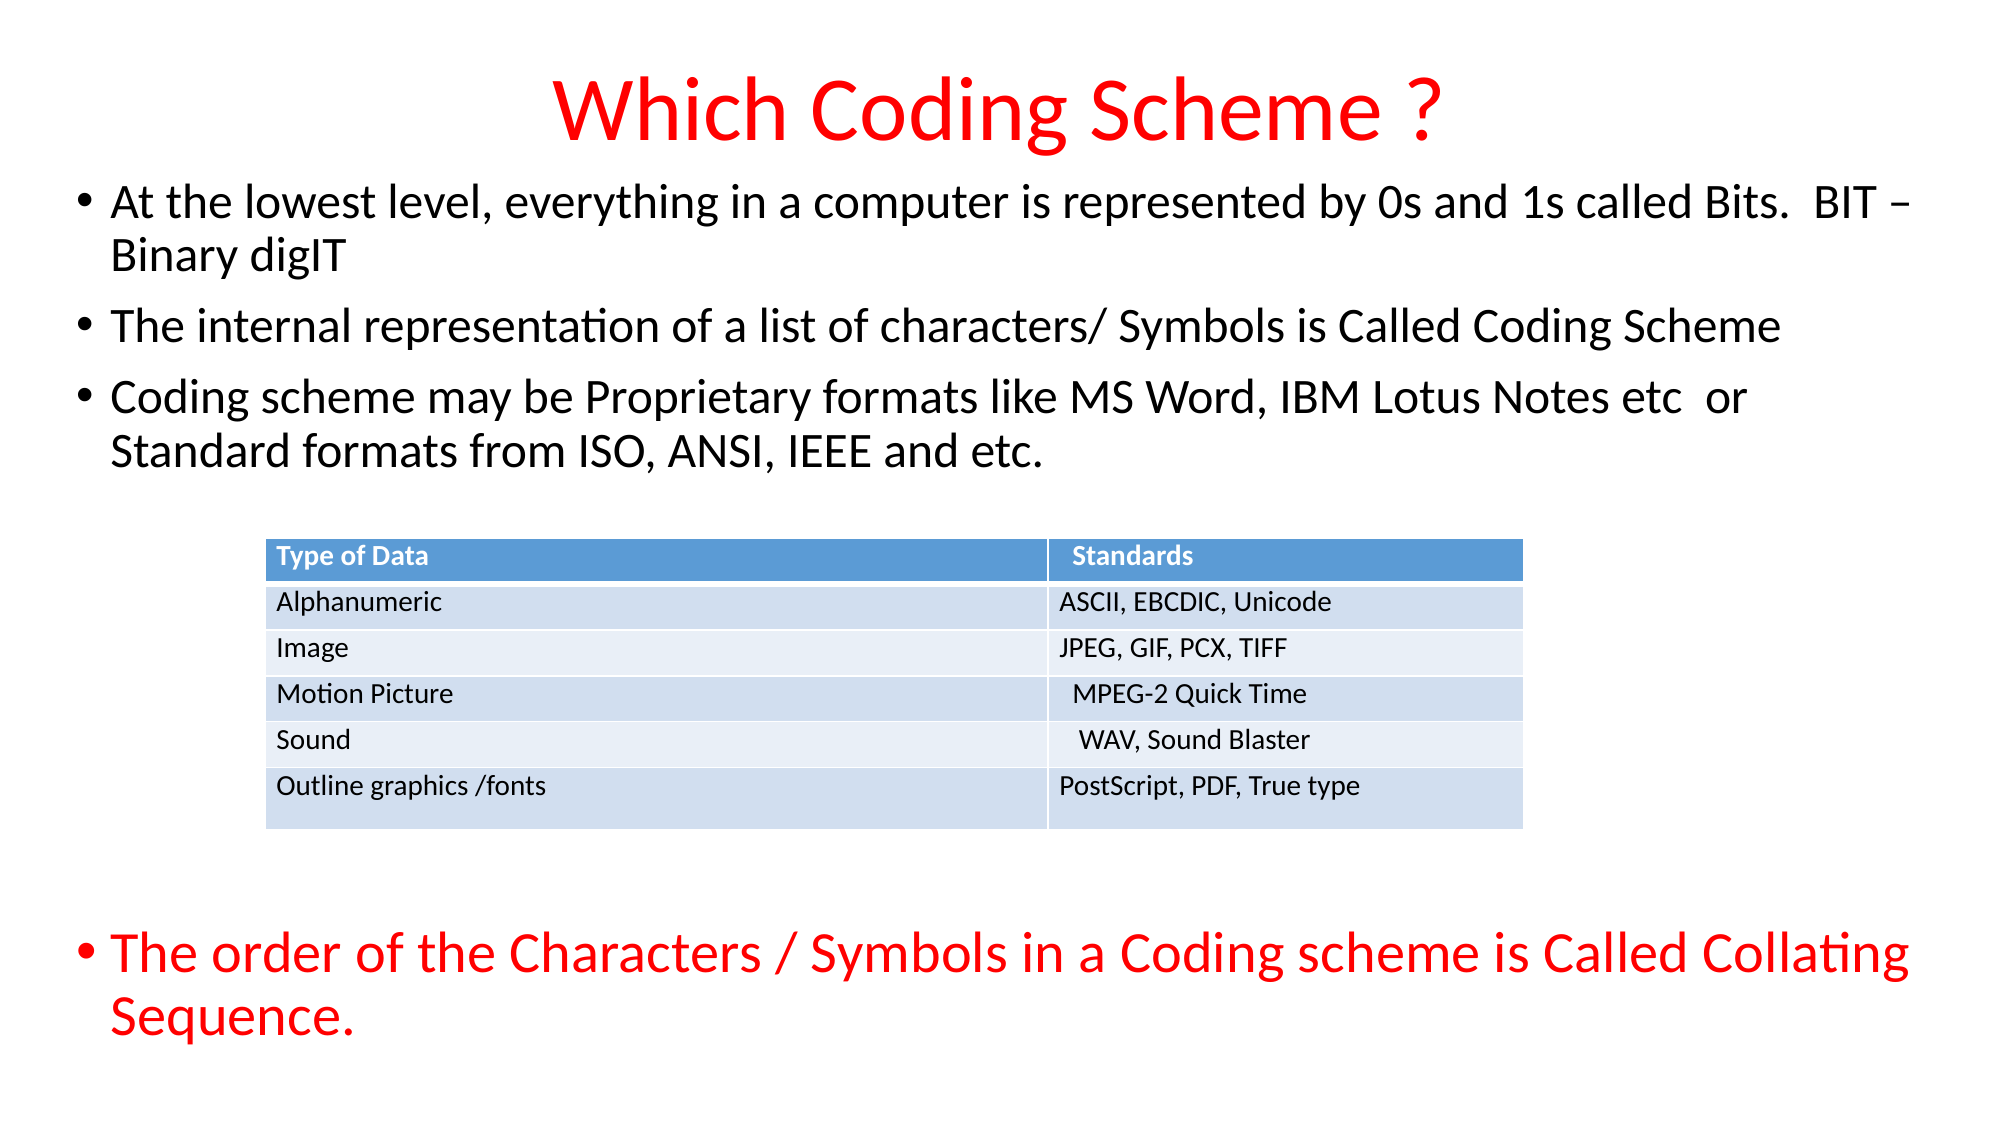

# Which Coding Scheme ?
At the lowest level, everything in a computer is represented by 0s and 1s called Bits.  BIT – Binary digIT
The internal representation of a list of characters/ Symbols is Called Coding Scheme
Coding scheme may be Proprietary formats like MS Word, IBM Lotus Notes etc  or Standard formats from ISO, ANSI, IEEE and etc.

The order of the Characters / Symbols in a Coding scheme is Called Collating Sequence.

| Type of Data | Standards |
| --- | --- |
| Alphanumeric | ASCII, EBCDIC, Unicode |
| Image | JPEG, GIF, PCX, TIFF |
| Motion Picture | MPEG-2 Quick Time |
| Sound | WAV, Sound Blaster |
| Outline graphics /fonts | PostScript, PDF, True type |